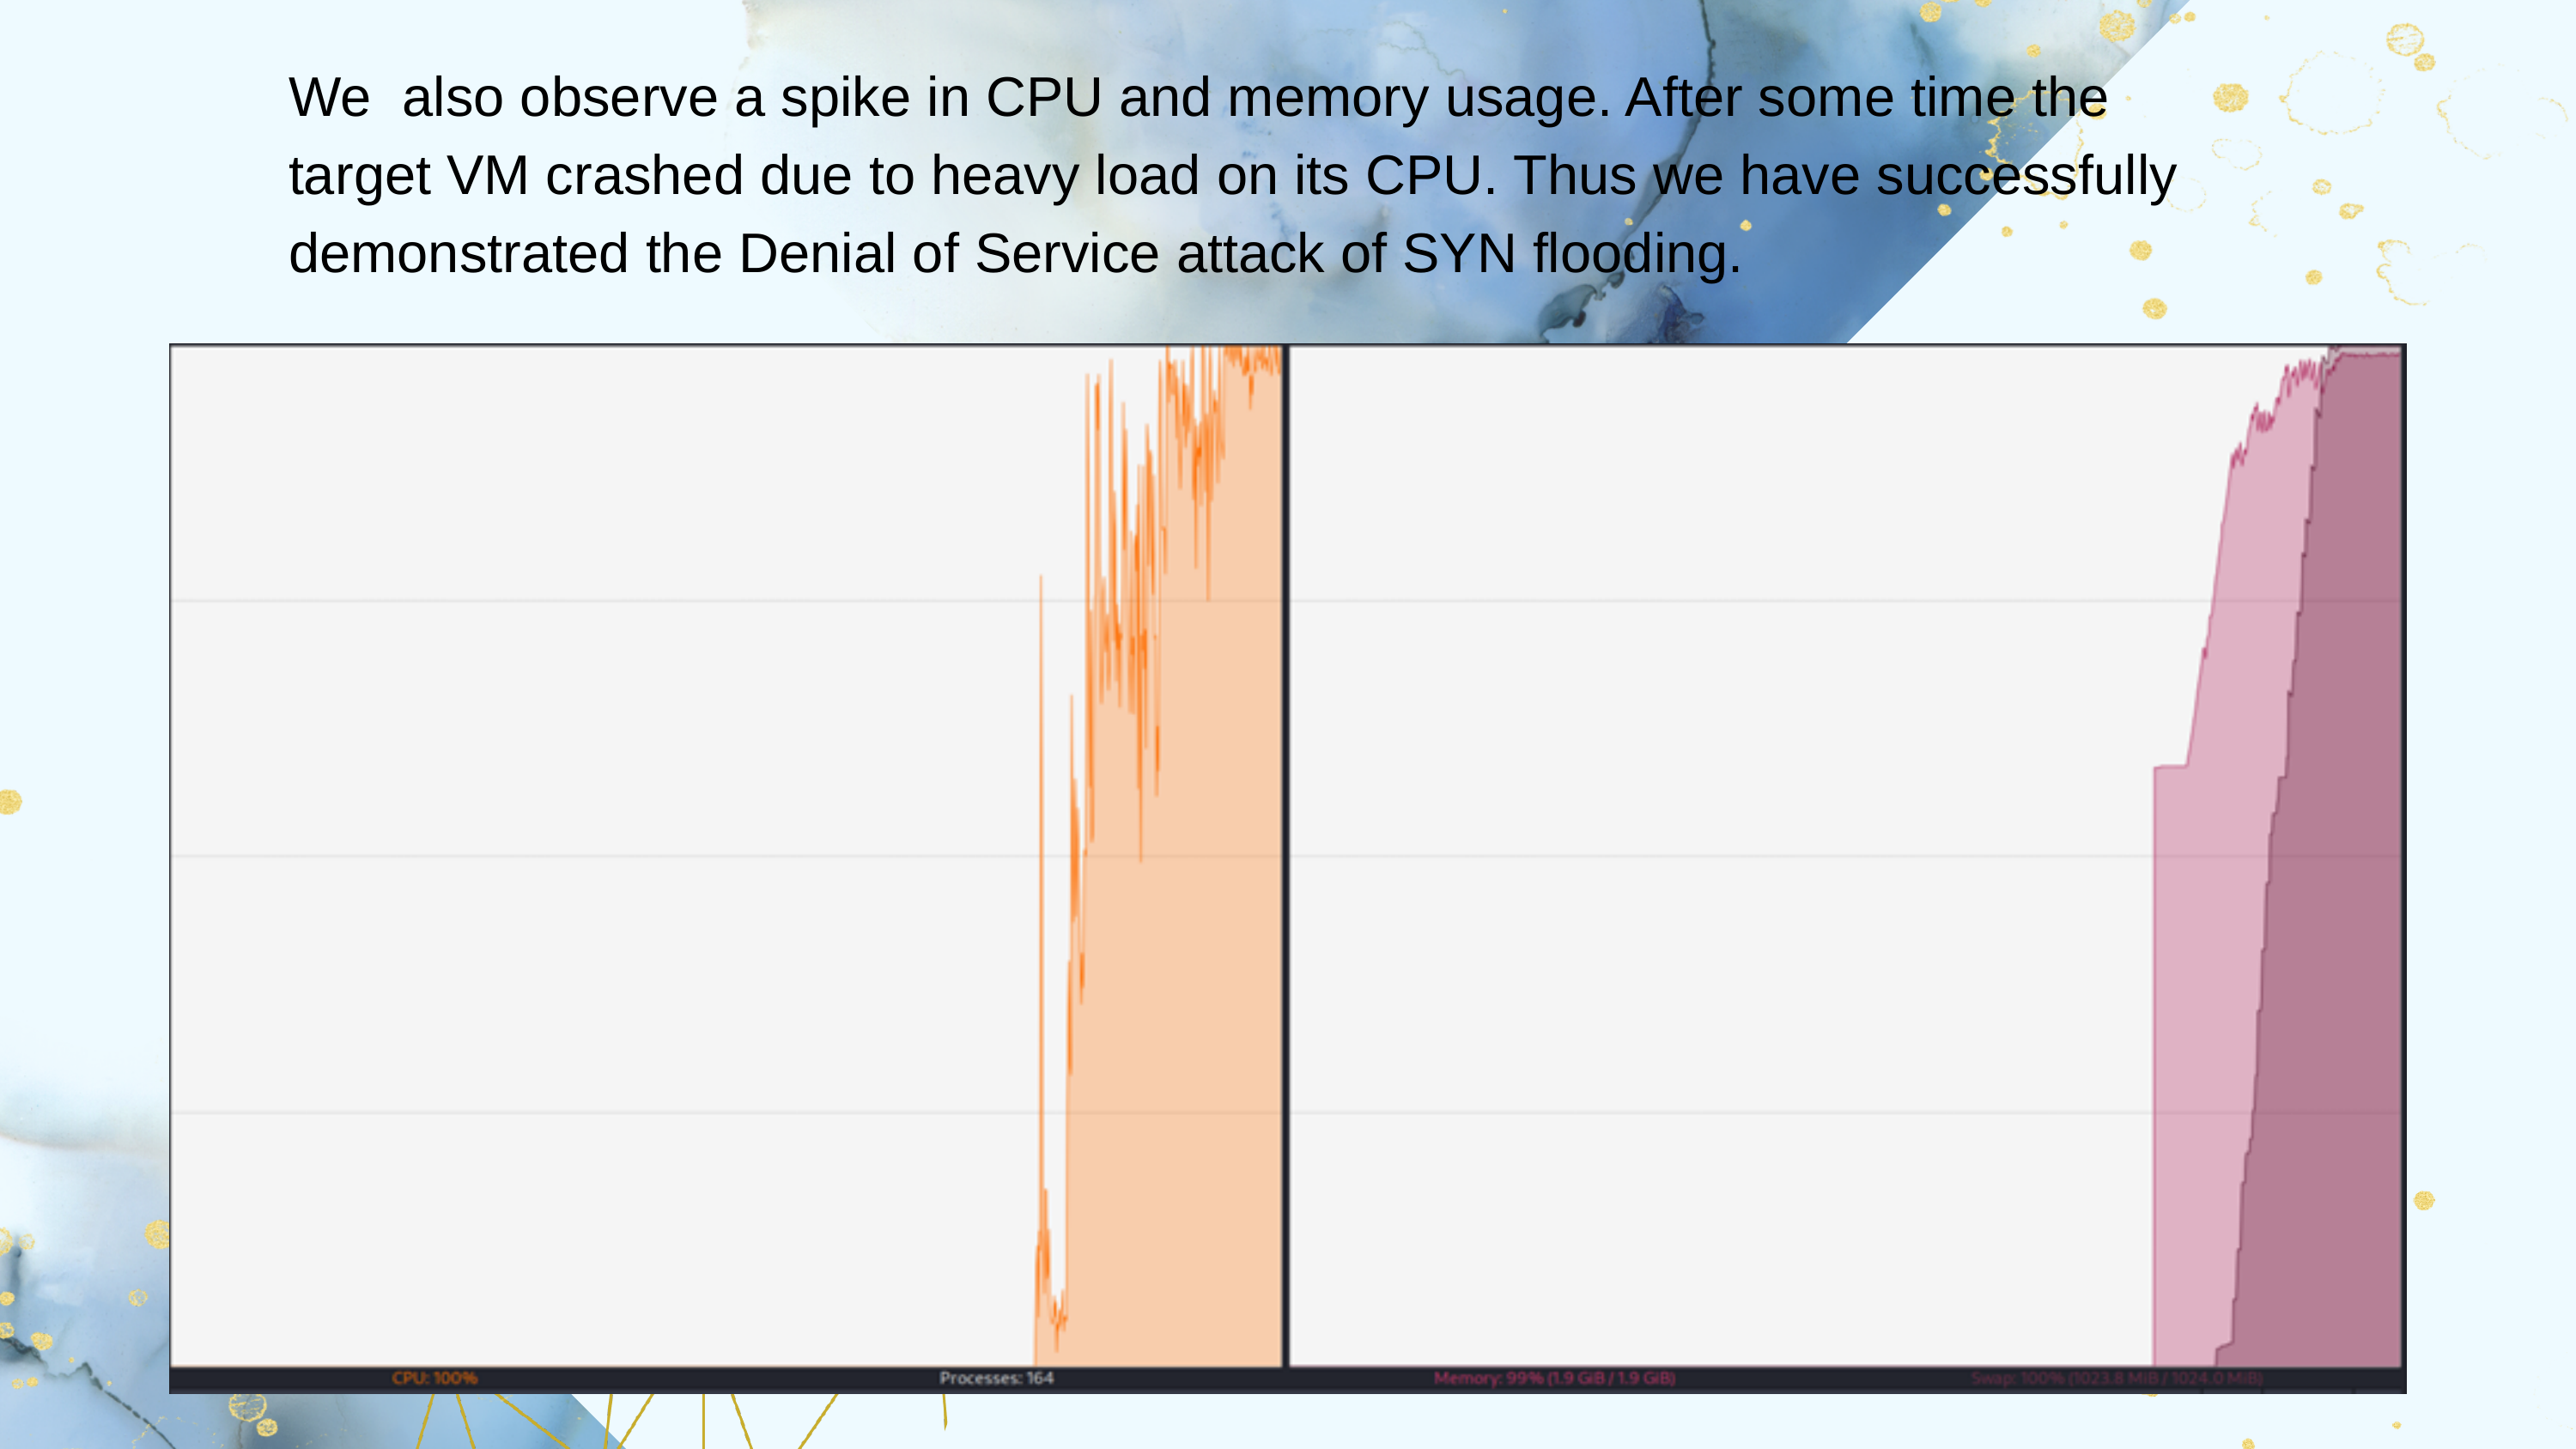

We  also observe a spike in CPU and memory usage. After some time the target VM crashed due to heavy load on its CPU. Thus we have successfully demonstrated the Denial of Service attack of SYN flooding.